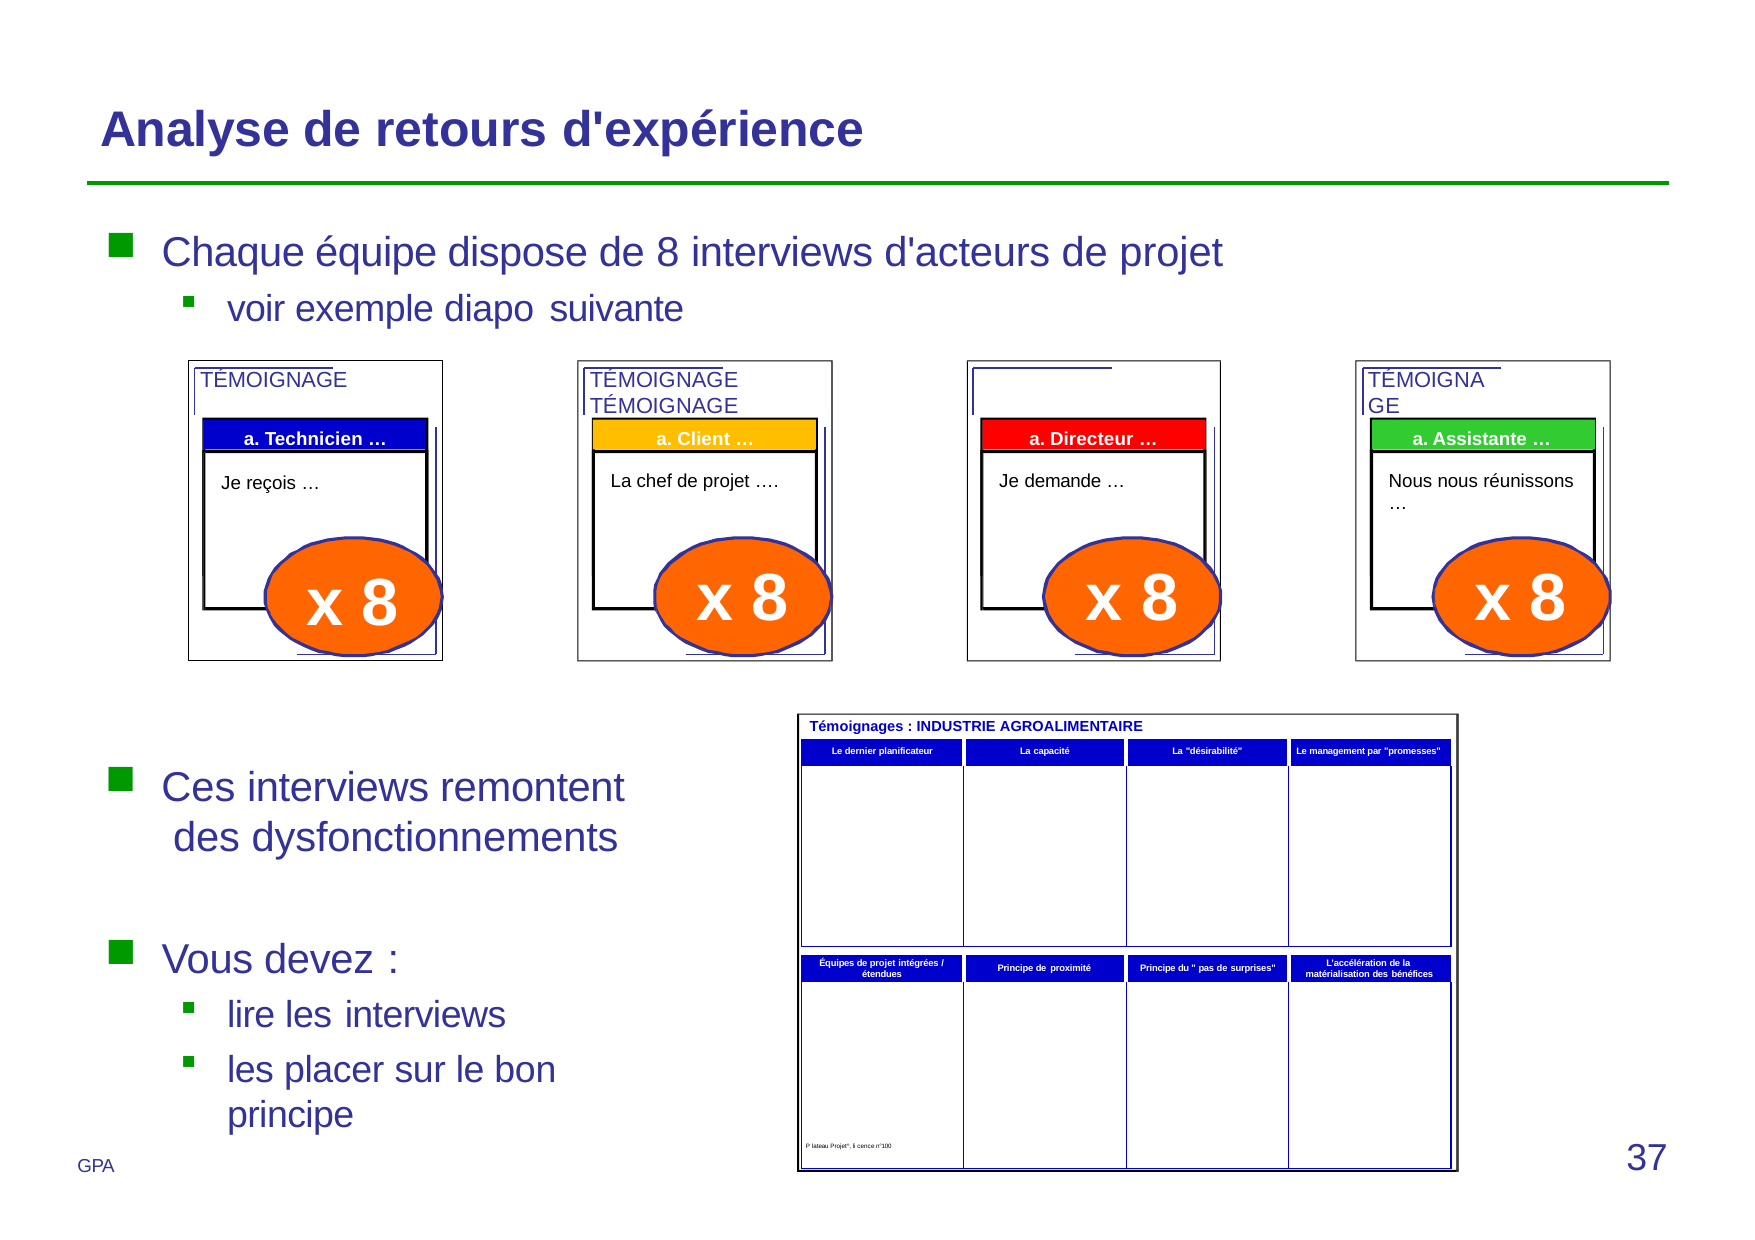

# Analyse de retours d'expérience
Chaque équipe dispose de 8 interviews d'acteurs de projet
voir exemple diapo suivante

TÉMOIGNAGE

Je reçois …

x 8
TÉMOIGNAGE	TÉMOIGNAGE
TÉMOIGNAGE

a. Technicien …
a. Client …
a. Directeur …
a. Assistante …

La chef de projet ….
Je demande …
Nous nous réunissons
…

x 8
x 8
x 8

Témoignages : INDUSTRIE AGROALIMENTAIRE
| Le dernier planificateur | La capacité | La "désirabilité" | Le management par "promesses" |
| --- | --- | --- | --- |
|  |  |  |  |
Ces interviews remontent  des dysfonctionnements

Vous devez :
lire les interviews
les placer sur le bon principe
| Équipes de projet intégrées / étendues | Principe de proximité | Principe du " pas de surprises" | L’accélération de la matérialisation des bénéfices |
| --- | --- | --- | --- |
| P lateau Projet®, li cence n°100 |  |  |  |
37
GPA